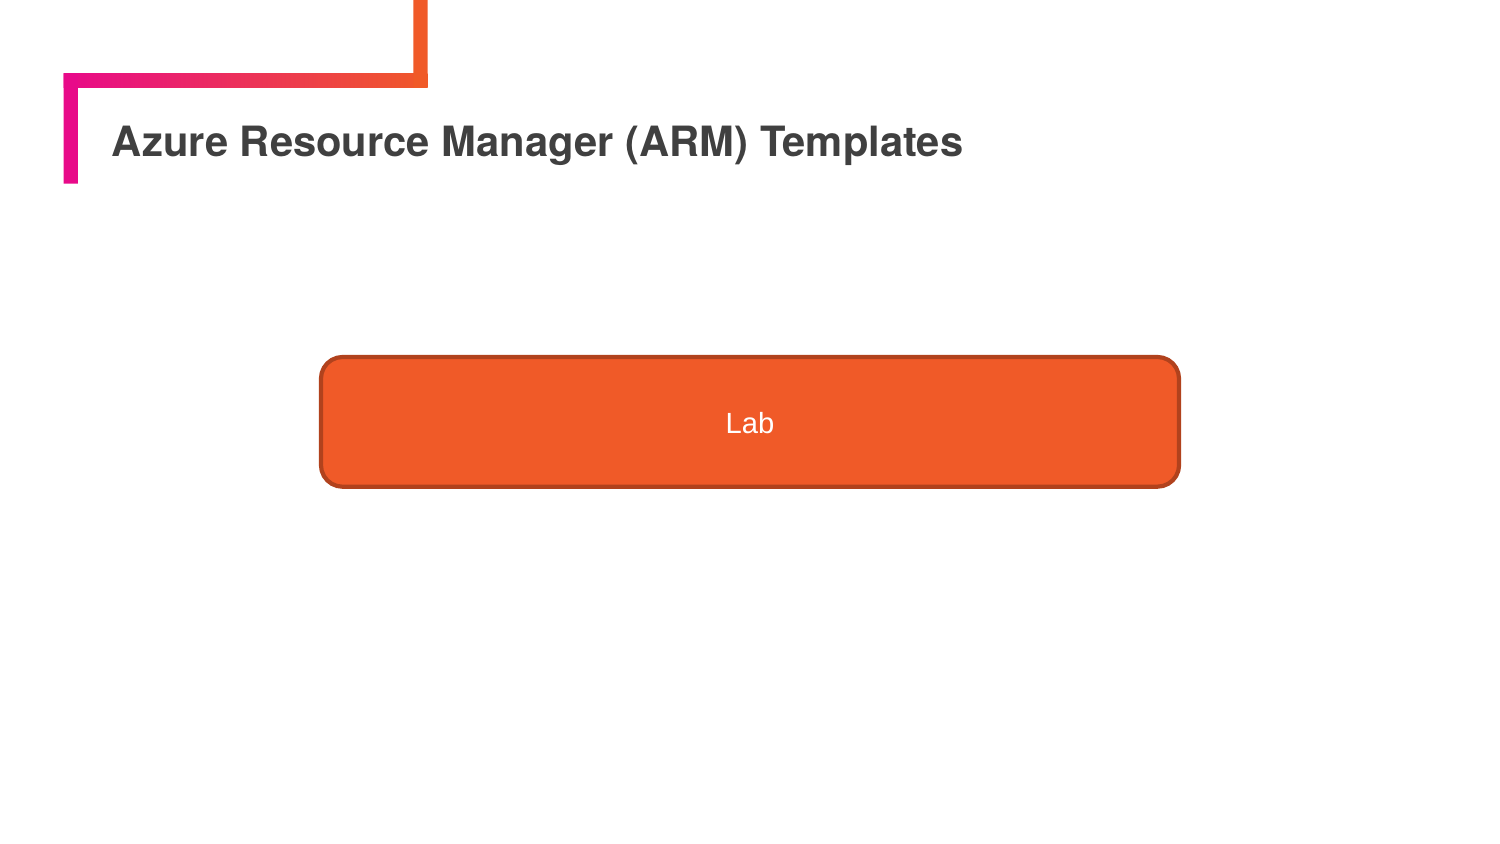

# Azure Resource Manager (ARM) Templates
Lab
44